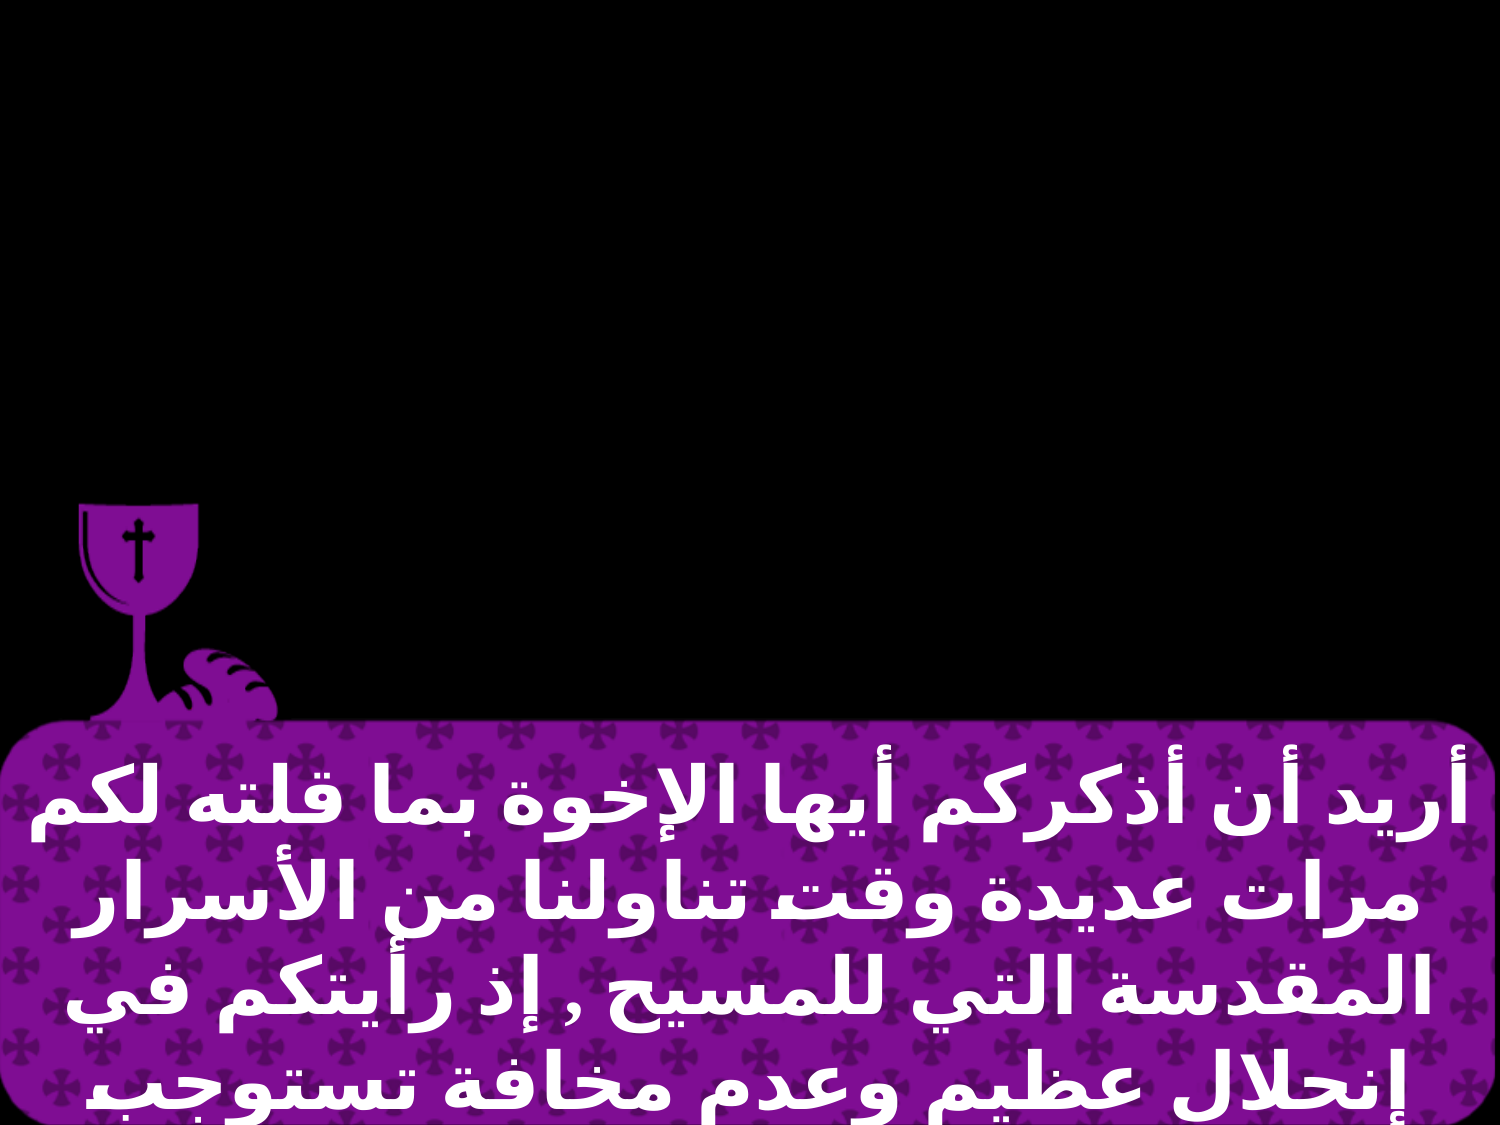

# أريد أن أذكركم أيها الإخوة بما قلته لكم مرات عديدة وقت تناولنا من الأسرار المقدسة التي للمسيح , إذ رأيتكم في إنحلال عظيم وعدم مخافة تستوجب النوح فأبكي علي نفسي وأقوال في فكري :